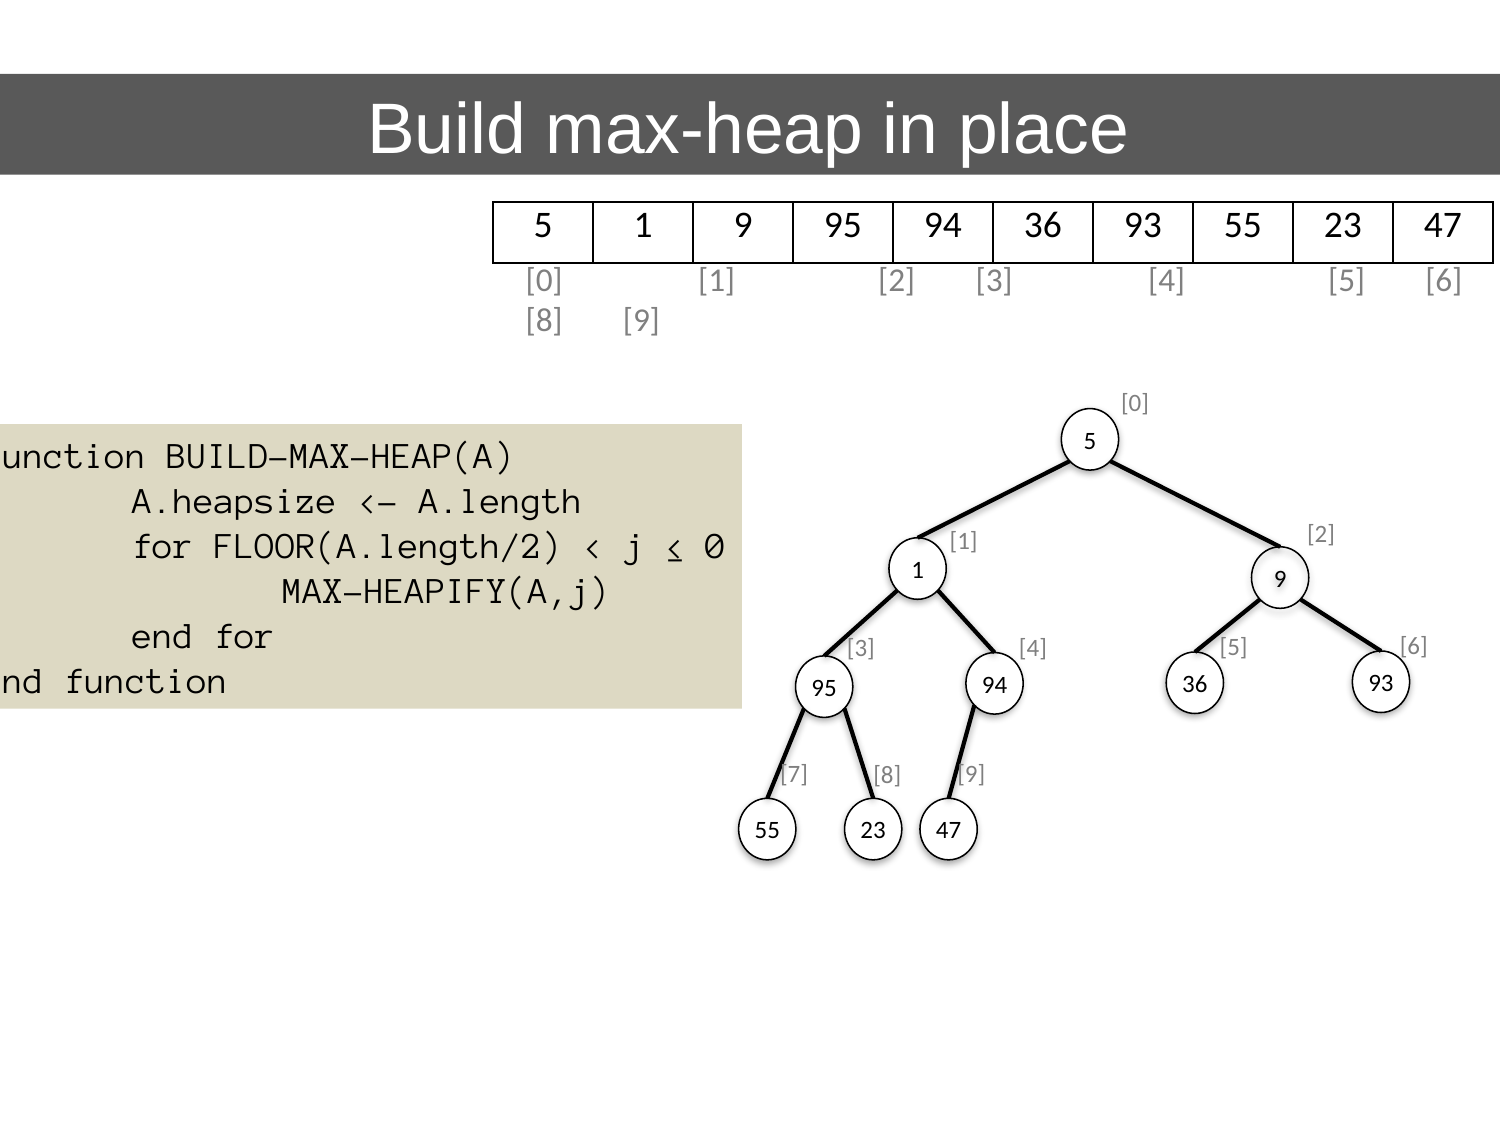

Build max-heap in place
| 5 | 1 | 9 | 95 | 94 | 36 | 93 | 55 | 23 | 47 |
| --- | --- | --- | --- | --- | --- | --- | --- | --- | --- |
[0]	   [1]	       [2]	[3]	   [4]	       [5]        [6]         [7]        [8]        [9]
[0]
5
function BUILD-MAX-HEAP(A)
	A.heapsize <- A.length
	for FLOOR(A.length/2) < j ≤ 0
		MAX-HEAPIFY(A,j)
	end for
end function
[2]
[1]
1
9
[6]
[5]
[4]
[3]
93
36
94
95
[7]
[9]
[8]
55
23
47